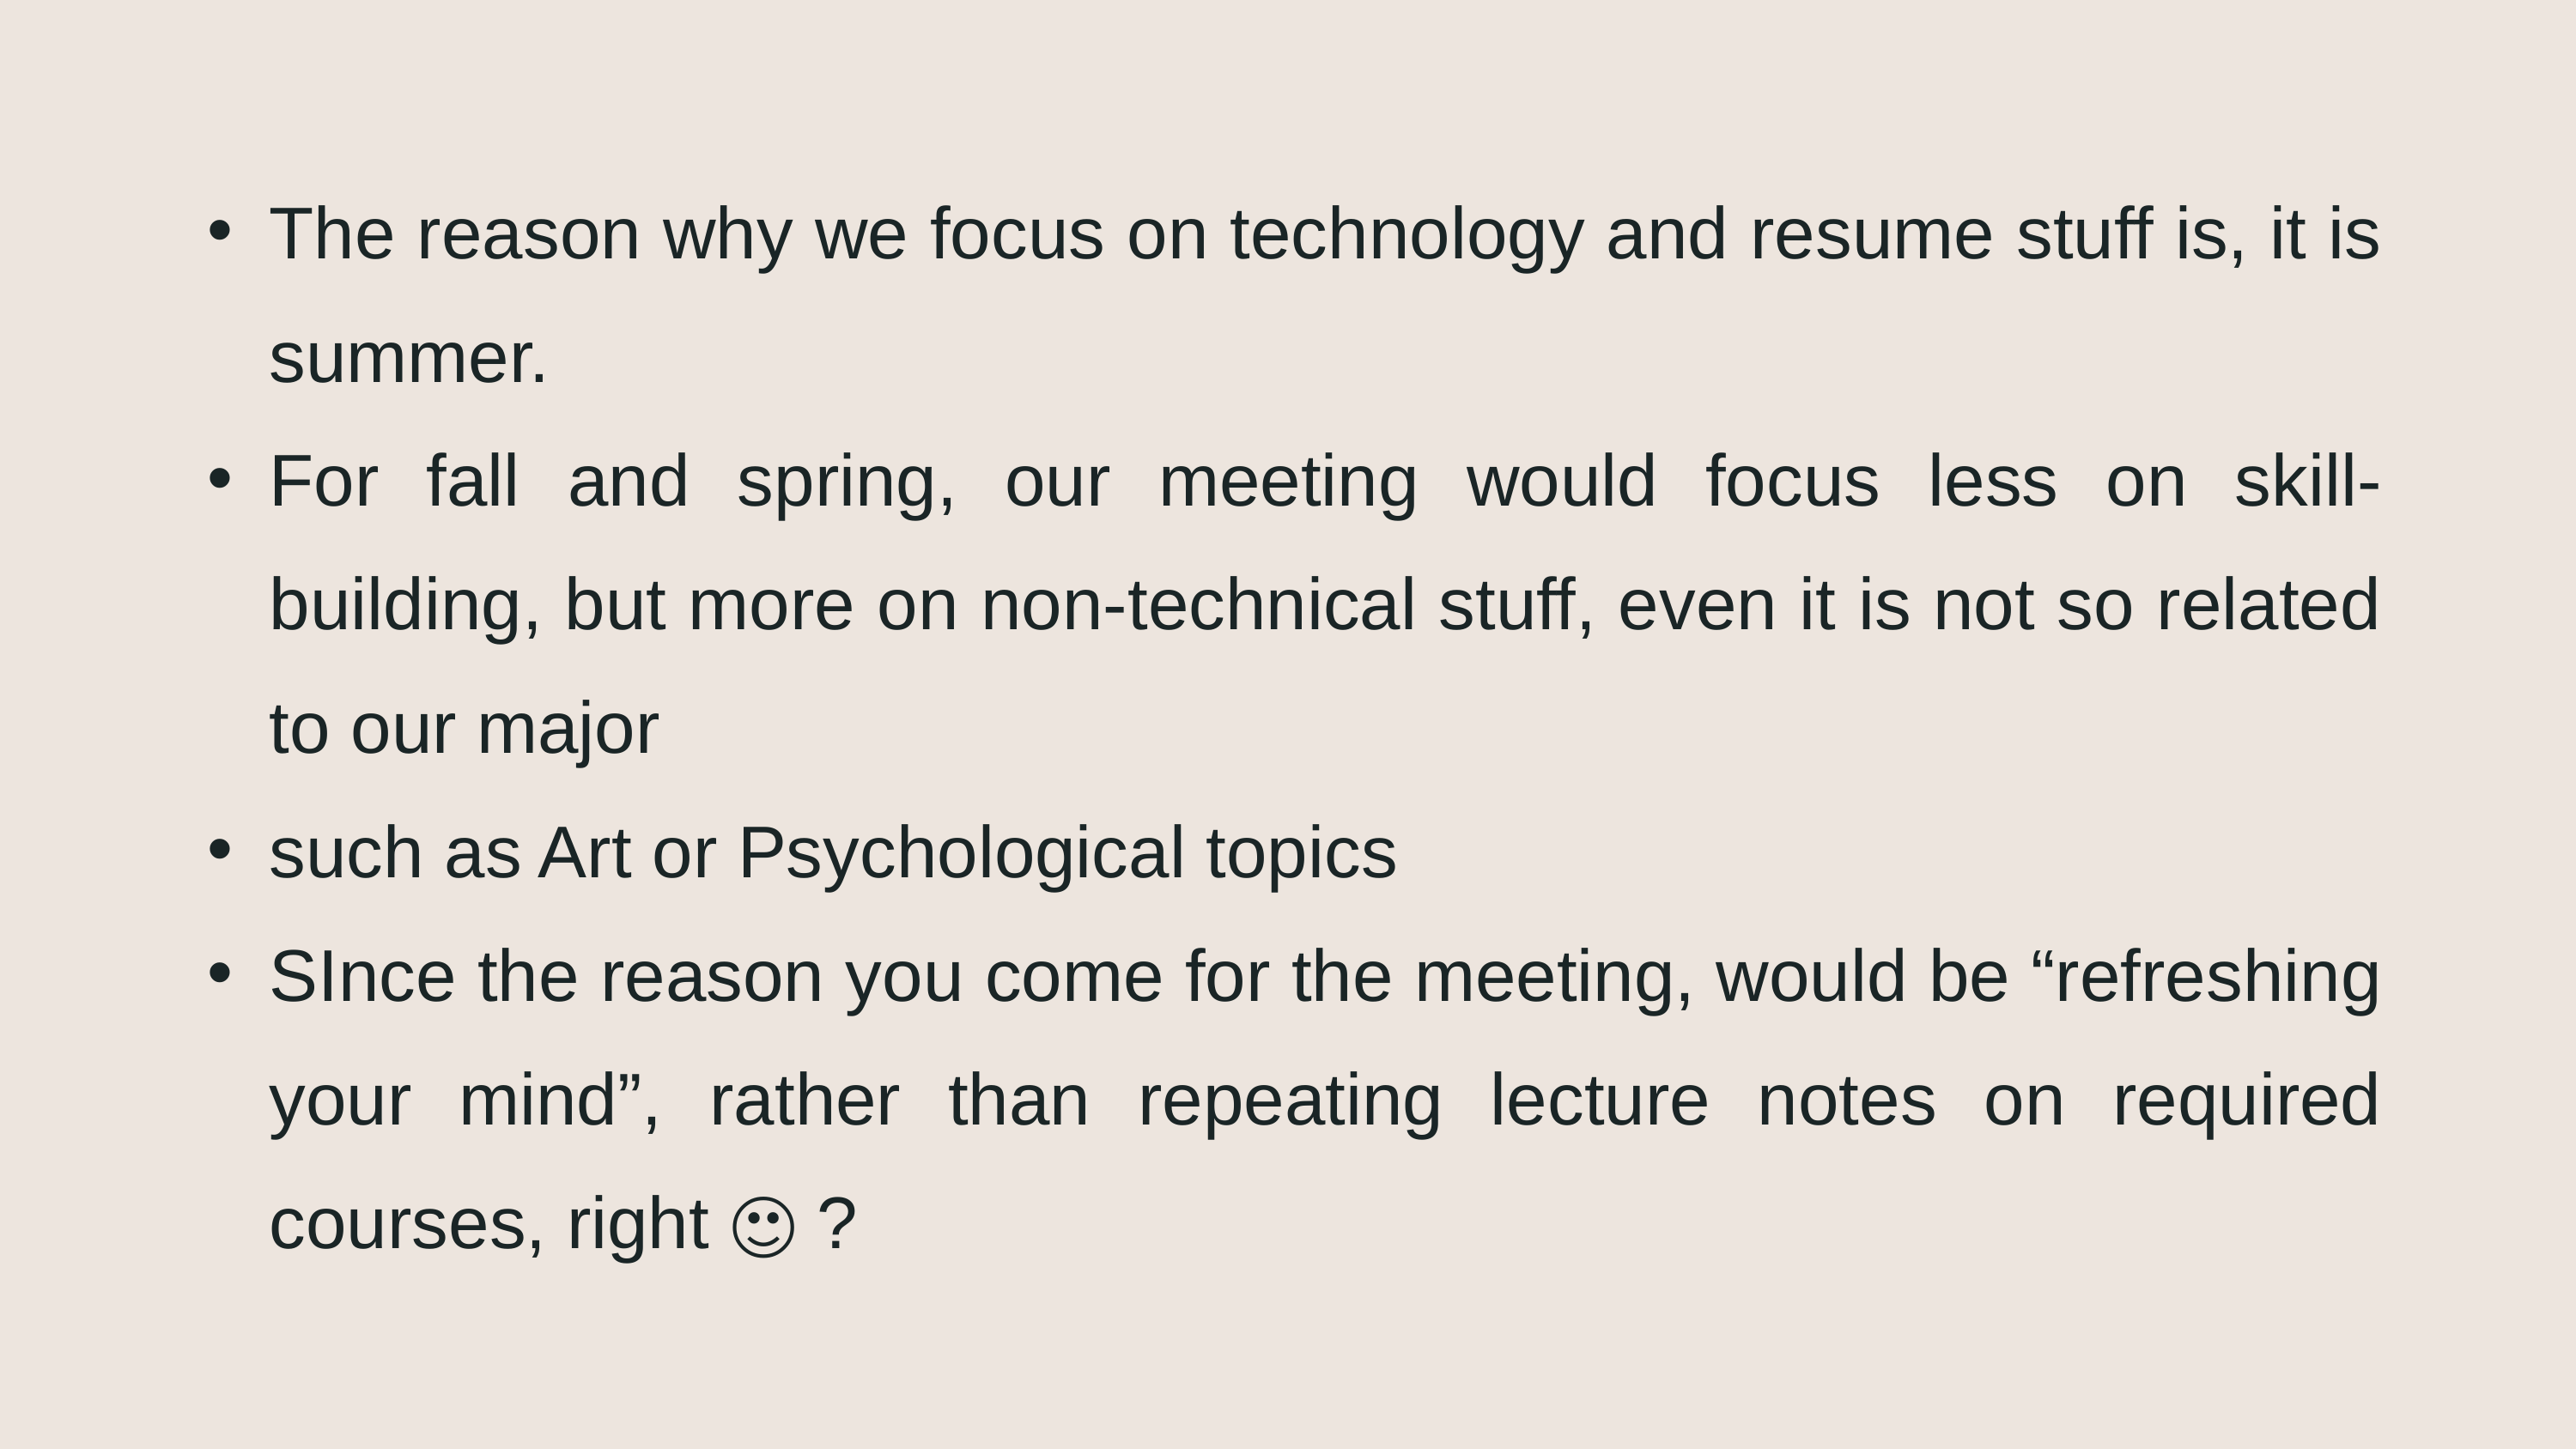

The reason why we focus on technology and resume stuff is, it is summer.
For fall and spring, our meeting would focus less on skill-building, but more on non-technical stuff, even it is not so related to our major
such as Art or Psychological topics
SInce the reason you come for the meeting, would be “refreshing your mind”, rather than repeating lecture notes on required courses, right 🙂 ?